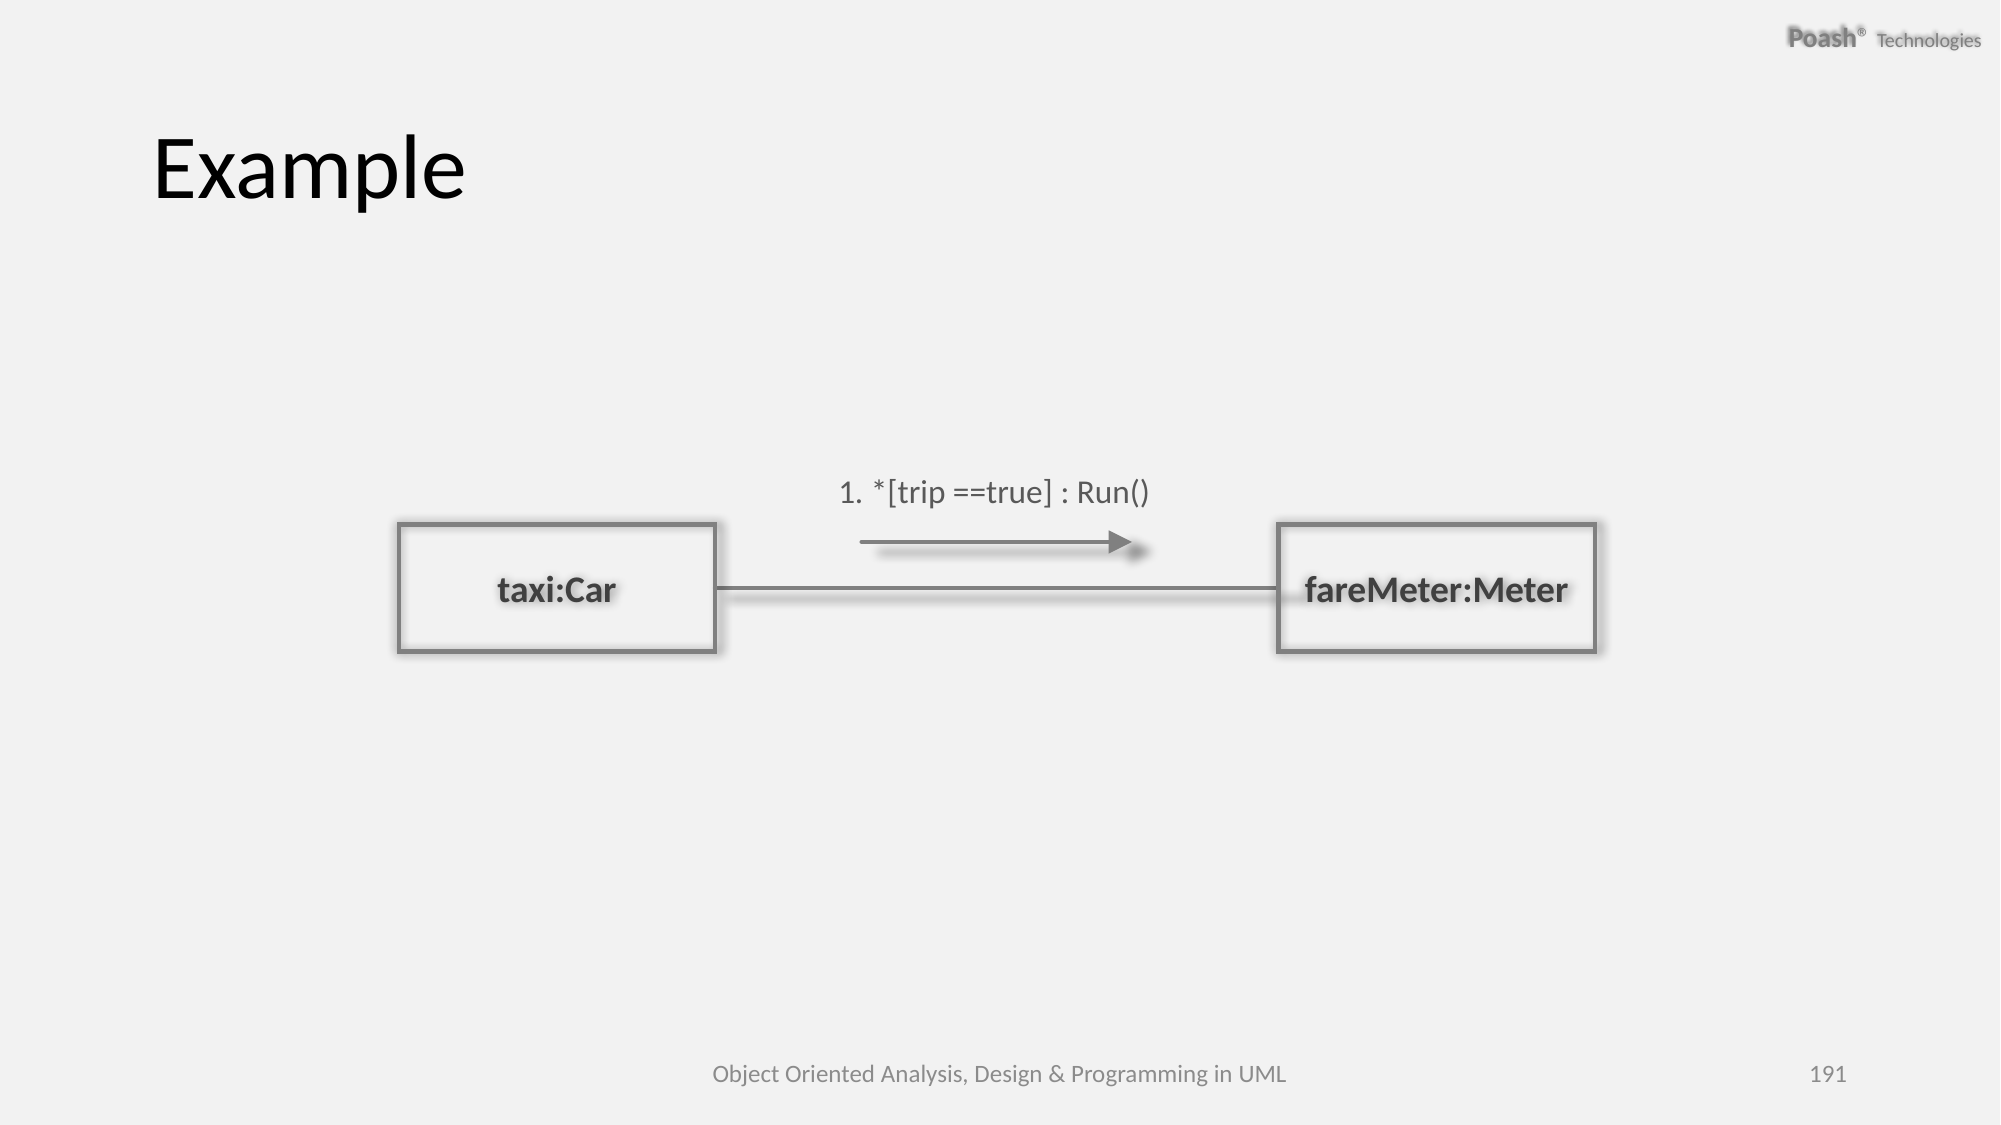

# Example
1. *[trip ==true] : Run()
taxi:Car
fareMeter:Meter
Object Oriented Analysis, Design & Programming in UML
191